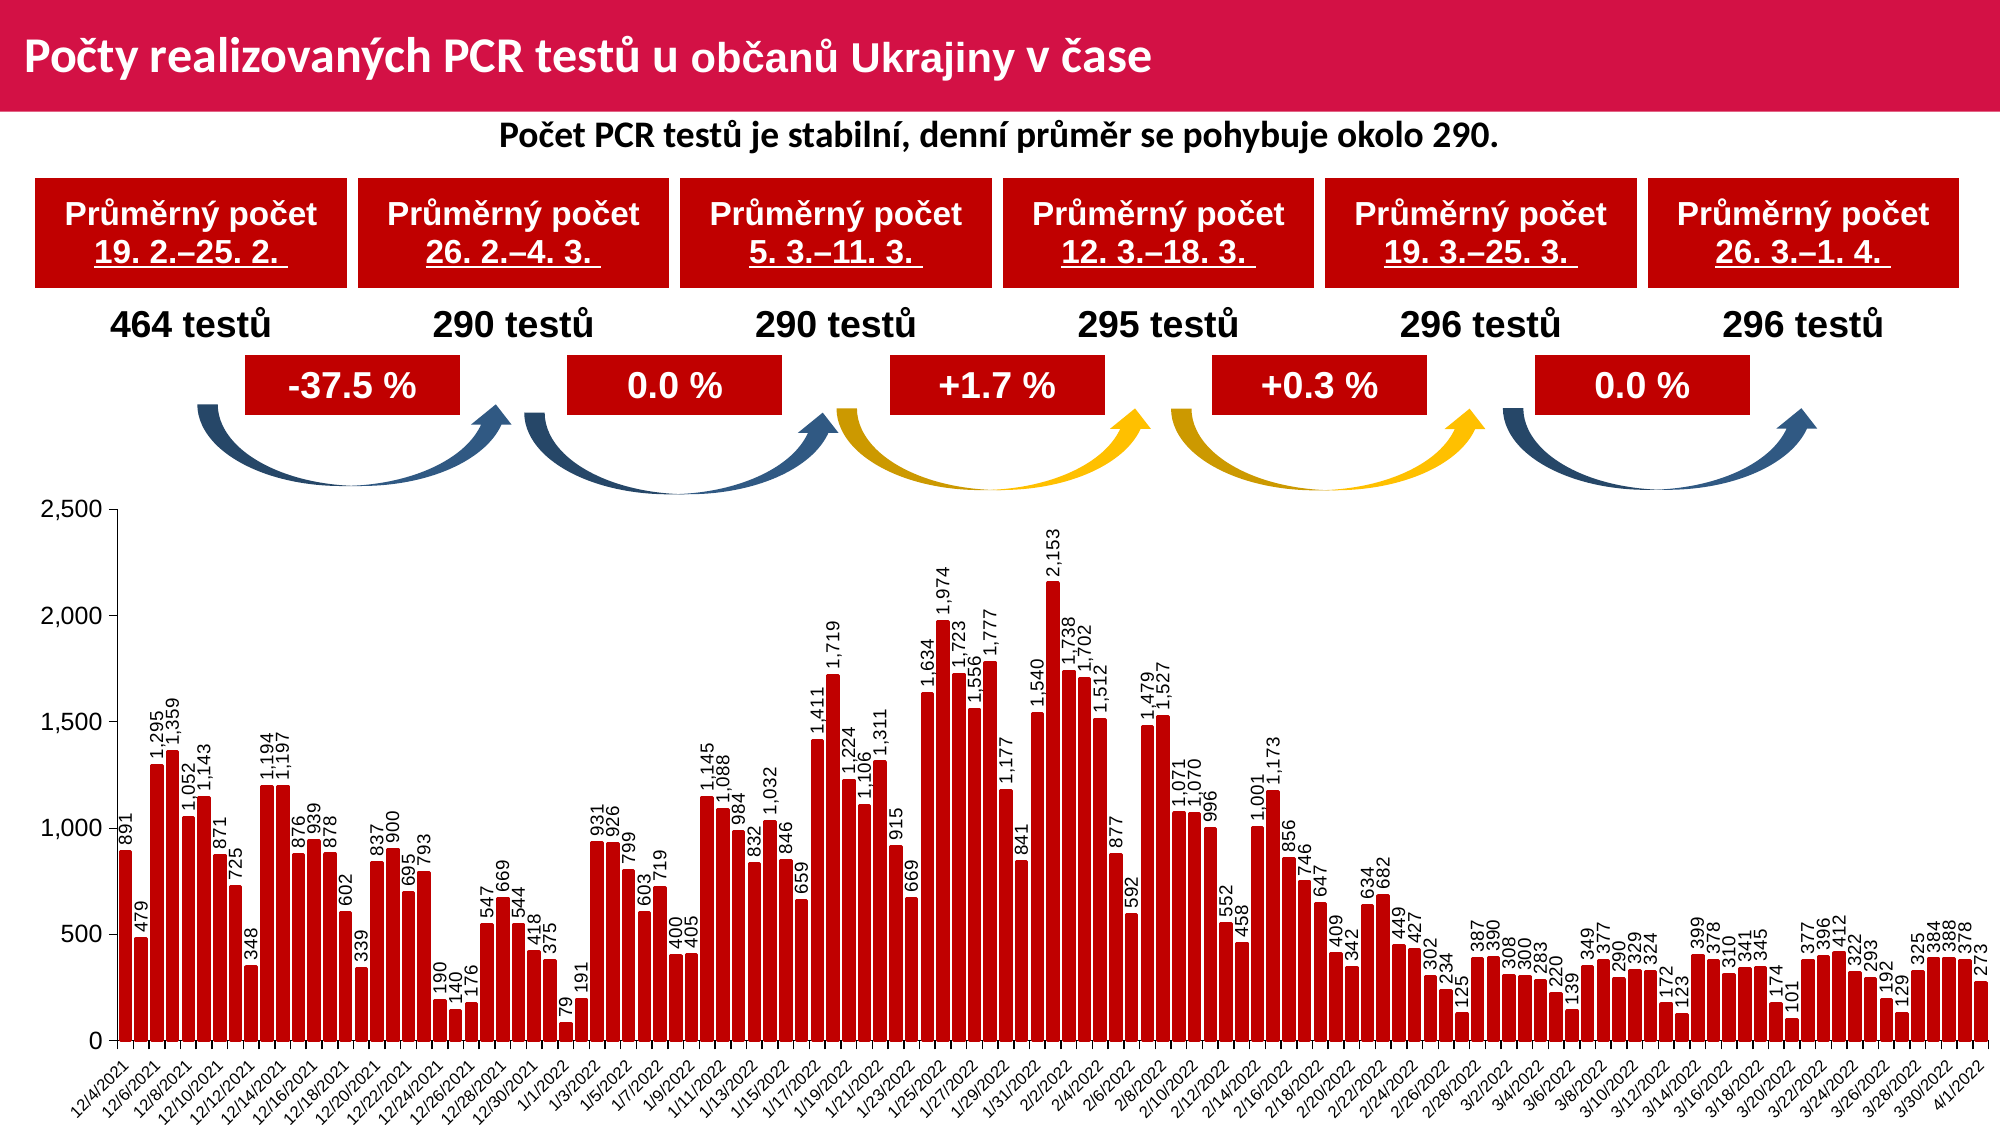

# Počty realizovaných PCR testů u občanů Ukrajiny v čase
Počet PCR testů je stabilní, denní průměr se pohybuje okolo 290.
| Průměrný počet |  |  | Průměrný počet |  |  | Průměrný počet |  |  | Průměrný počet |  |  | Průměrný počet |  |  | Průměrný počet |  |  |
| --- | --- | --- | --- | --- | --- | --- | --- | --- | --- | --- | --- | --- | --- | --- | --- | --- | --- |
| 19. 2.–25. 2. |  |  | 26. 2.–4. 3. |  |  | 5. 3.–11. 3. |  |  | 12. 3.–18. 3. |  |  | 19. 3.–25. 3. |  |  | 26. 3.–1. 4. |  |  |
| 464 testů |  |  | 290 testů |  |  | 290 testů |  |  | 295 testů |  |  | 296 testů |  |  | 296 testů |  |  |
|  |  | -37.5 % |  |  | 0.0 % |  |  | +1.7 % |  |  | +0.3 % |  |  | 0.0 % |  |  |  |

### Chart

| Category |  |
|---|---|
| 44534 | 891.0 |
| 44535 | 479.0 |
| 44536 | 1295.0 |
| 44537 | 1359.0 |
| 44538 | 1052.0 |
| 44539 | 1143.0 |
| 44540 | 871.0 |
| 44541 | 725.0 |
| 44542 | 348.0 |
| 44543 | 1194.0 |
| 44544 | 1197.0 |
| 44545 | 876.0 |
| 44546 | 939.0 |
| 44547 | 878.0 |
| 44548 | 602.0 |
| 44549 | 339.0 |
| 44550 | 837.0 |
| 44551 | 900.0 |
| 44552 | 695.0 |
| 44553 | 793.0 |
| 44554 | 190.0 |
| 44555 | 140.0 |
| 44556 | 176.0 |
| 44557 | 547.0 |
| 44558 | 669.0 |
| 44559 | 544.0 |
| 44560 | 418.0 |
| 44561 | 375.0 |
| 44562 | 79.0 |
| 44563 | 191.0 |
| 44564 | 931.0 |
| 44565 | 926.0 |
| 44566 | 799.0 |
| 44567 | 603.0 |
| 44568 | 719.0 |
| 44569 | 400.0 |
| 44570 | 405.0 |
| 44571 | 1145.0 |
| 44572 | 1088.0 |
| 44573 | 984.0 |
| 44574 | 832.0 |
| 44575 | 1032.0 |
| 44576 | 846.0 |
| 44577 | 659.0 |
| 44578 | 1411.0 |
| 44579 | 1719.0 |
| 44580 | 1224.0 |
| 44581 | 1106.0 |
| 44582 | 1311.0 |
| 44583 | 915.0 |
| 44584 | 669.0 |
| 44585 | 1634.0 |
| 44586 | 1974.0 |
| 44587 | 1723.0 |
| 44588 | 1556.0 |
| 44589 | 1777.0 |
| 44590 | 1177.0 |
| 44591 | 841.0 |
| 44592 | 1540.0 |
| 44593 | 2153.0 |
| 44594 | 1738.0 |
| 44595 | 1702.0 |
| 44596 | 1512.0 |
| 44597 | 877.0 |
| 44598 | 592.0 |
| 44599 | 1479.0 |
| 44600 | 1527.0 |
| 44601 | 1071.0 |
| 44602 | 1070.0 |
| 44603 | 996.0 |
| 44604 | 552.0 |
| 44605 | 458.0 |
| 44606 | 1001.0 |
| 44607 | 1173.0 |
| 44608 | 856.0 |
| 44609 | 746.0 |
| 44610 | 647.0 |
| 44611 | 409.0 |
| 44612 | 342.0 |
| 44613 | 634.0 |
| 44614 | 682.0 |
| 44615 | 449.0 |
| 44616 | 427.0 |
| 44617 | 302.0 |
| 44618 | 234.0 |
| 44619 | 125.0 |
| 44620 | 387.0 |
| 44621 | 390.0 |
| 44622 | 308.0 |
| 44623 | 300.0 |
| 44624 | 283.0 |
| 44625 | 220.0 |
| 44626 | 139.0 |
| 44627 | 349.0 |
| 44628 | 377.0 |
| 44629 | 290.0 |
| 44630 | 329.0 |
| 44631 | 324.0 |
| 44632 | 172.0 |
| 44633 | 123.0 |
| 44634 | 399.0 |
| 44635 | 378.0 |
| 44636 | 310.0 |
| 44637 | 341.0 |
| 44638 | 345.0 |
| 44639 | 174.0 |
| 44640 | 101.0 |
| 44641 | 377.0 |
| 44642 | 396.0 |
| 44643 | 412.0 |
| 44644 | 322.0 |
| 44645 | 293.0 |
| 44646 | 192.0 |
| 44647 | 129.0 |
| 44648 | 325.0 |
| 44649 | 384.0 |
| 44650 | 388.0 |
| 44651 | 378.0 |
| 44652 | 273.0 |
|  | None |
|  | None |
|  | None |
|  | None |
|  | None |
|  | None |
|  | None |
|  | None |
|  | None |
|  | None |
|  | None |
|  | None |
|  | None |
|  | None |
|  | None |
|  | None |
|  | None |
|  | None |
|  | None |
|  | None |
|  | None |
|  | None |
|  | None |
|  | None |
|  | None |
|  | None |
|  | None |
|  | None |
|  | None |
|  | None |
|  | None |
|  | None |
|  | None |
|  | None |
|  | None |
|  | None |
|  | None |
|  | None |
|  | None |
|  | None |
|  | None |
|  | None |
|  | None |
|  | None |
|  | None |
|  | None |
|  | None |
|  | None |
|  | None |
|  | None |
|  | None |
|  | None |
|  | None |
|  | None |